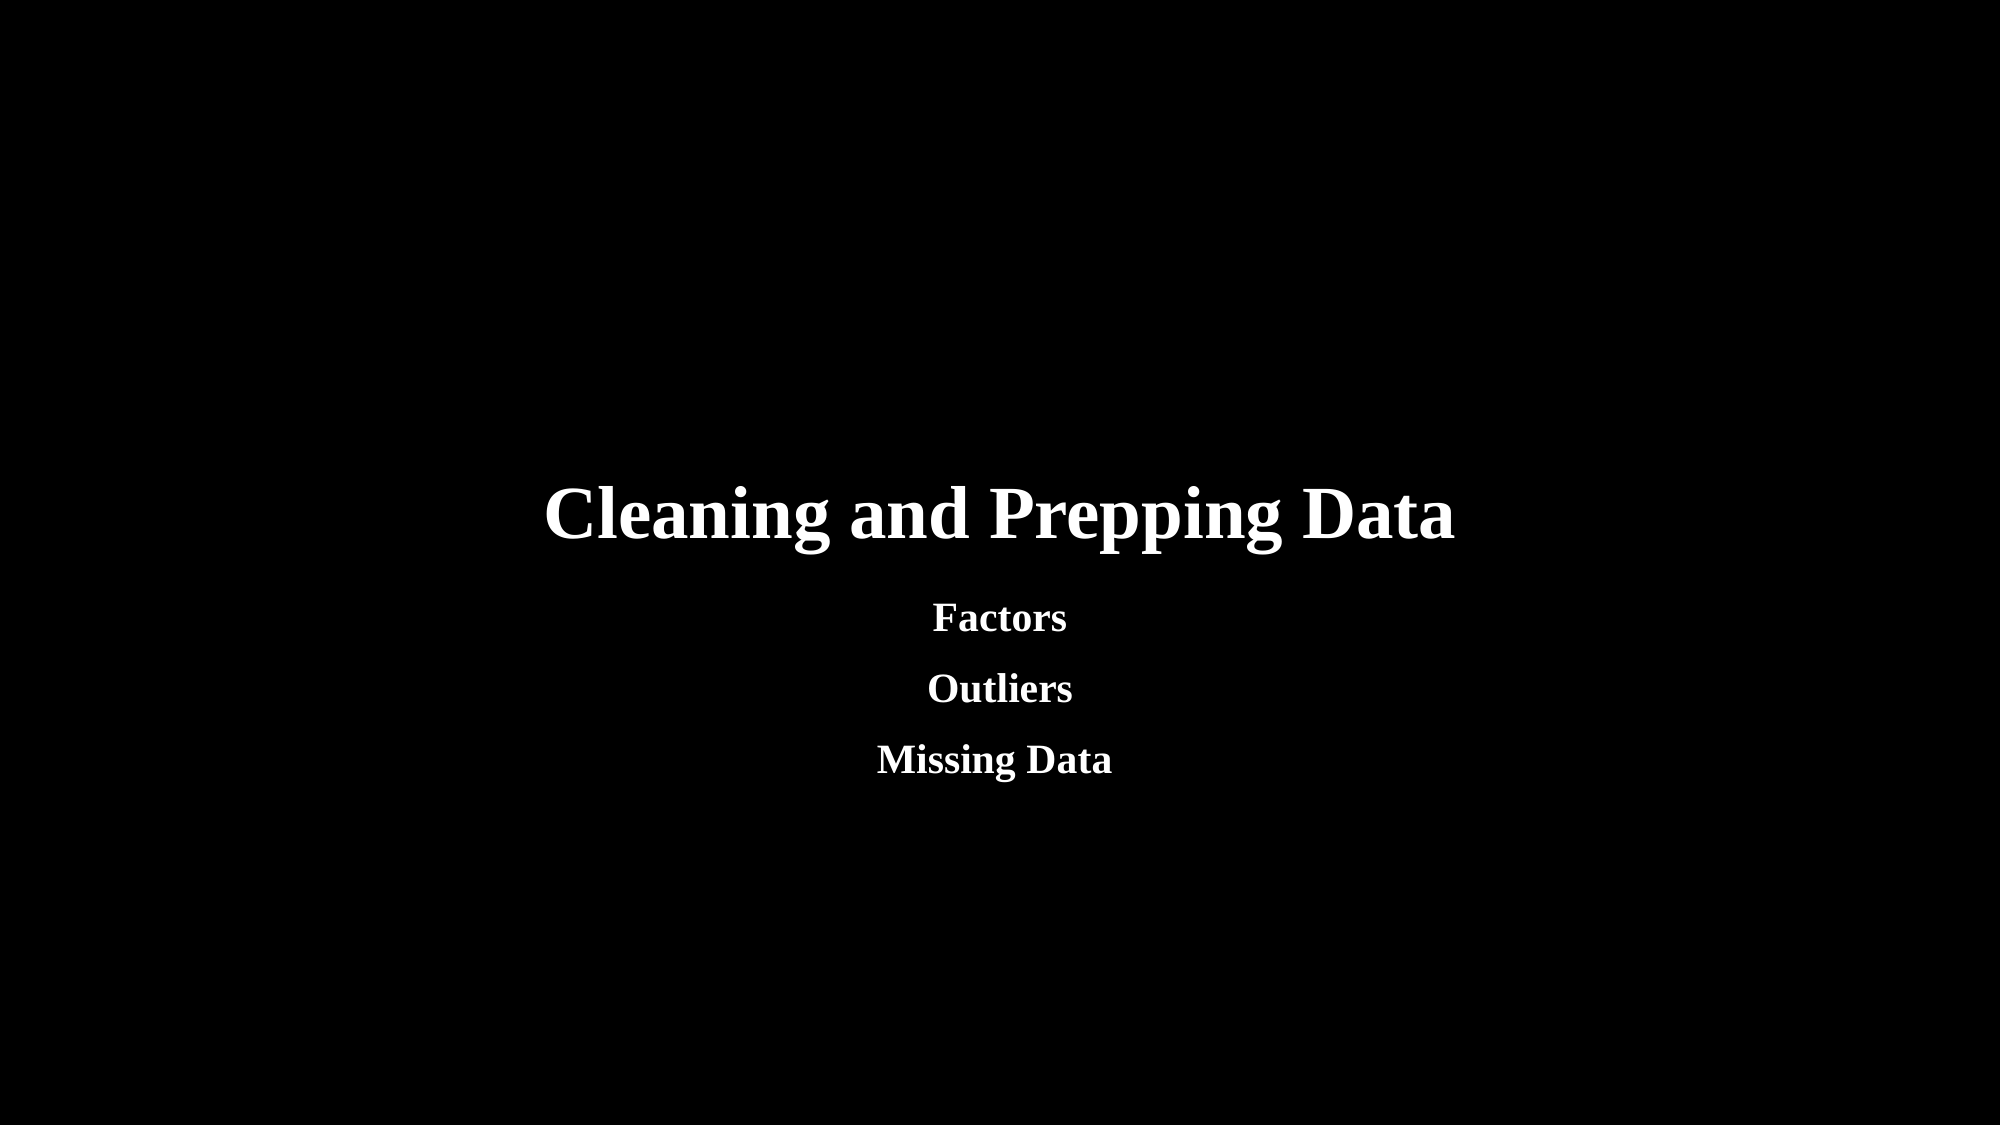

Cleaning and Prepping Data
Factors
Outliers
Missing Data